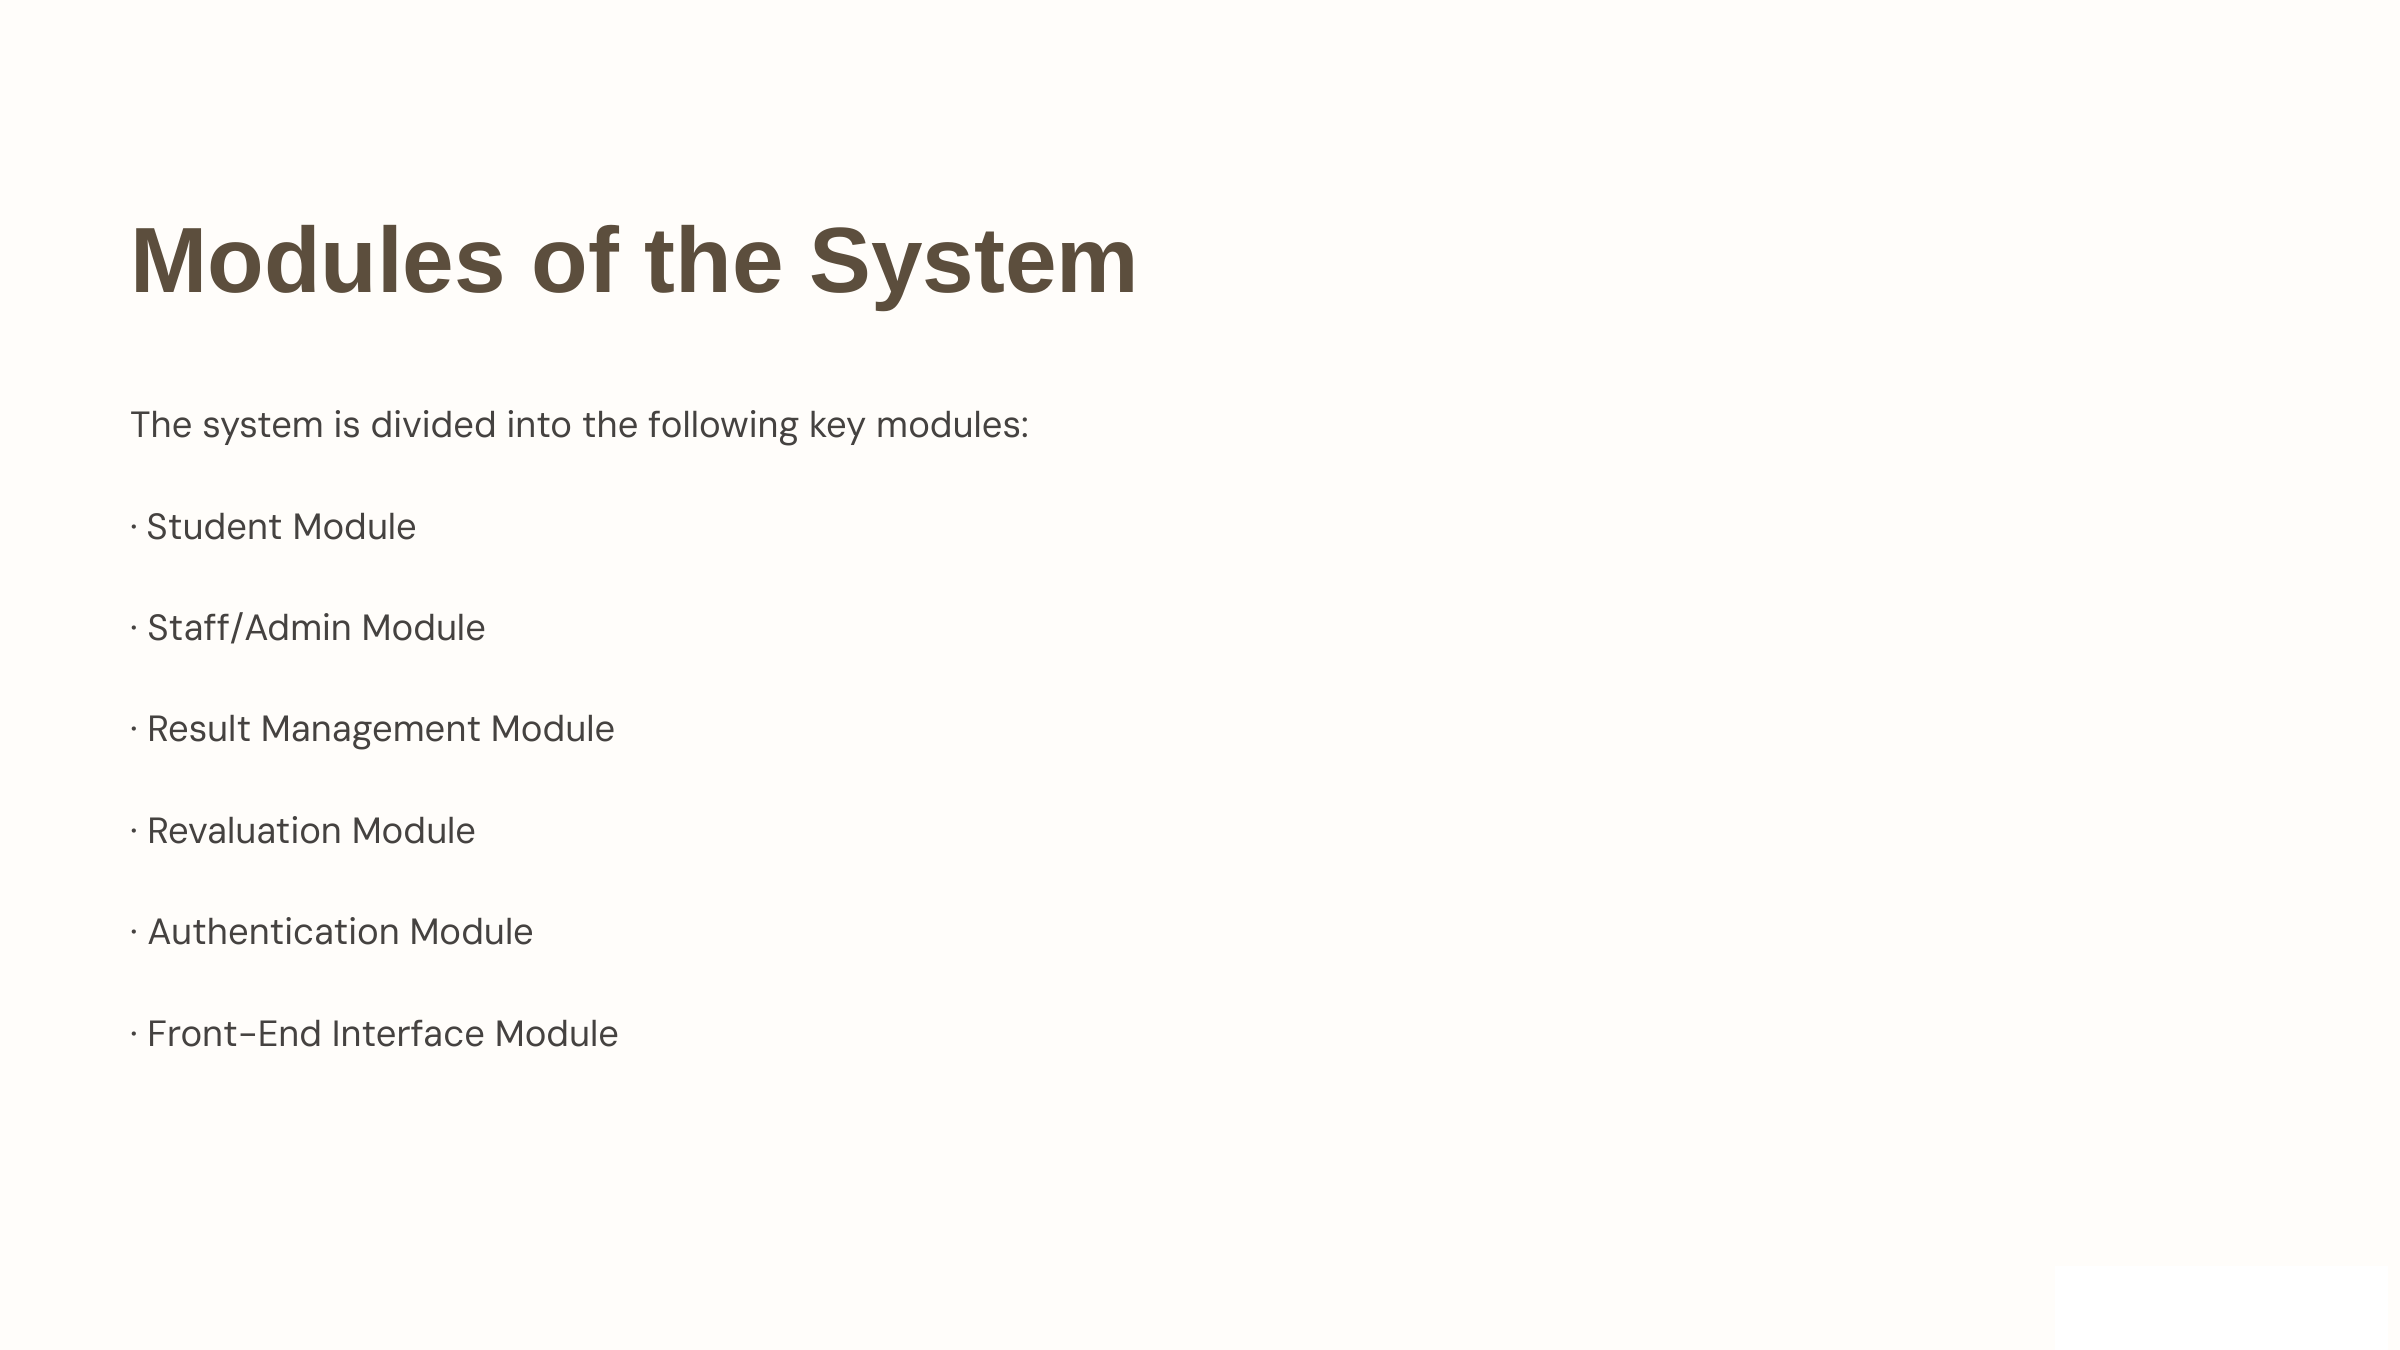

Modules of the System
The system is divided into the following key modules:
· Student Module
· Staff/Admin Module
· Result Management Module
· Revaluation Module
· Authentication Module
· Front-End Interface Module